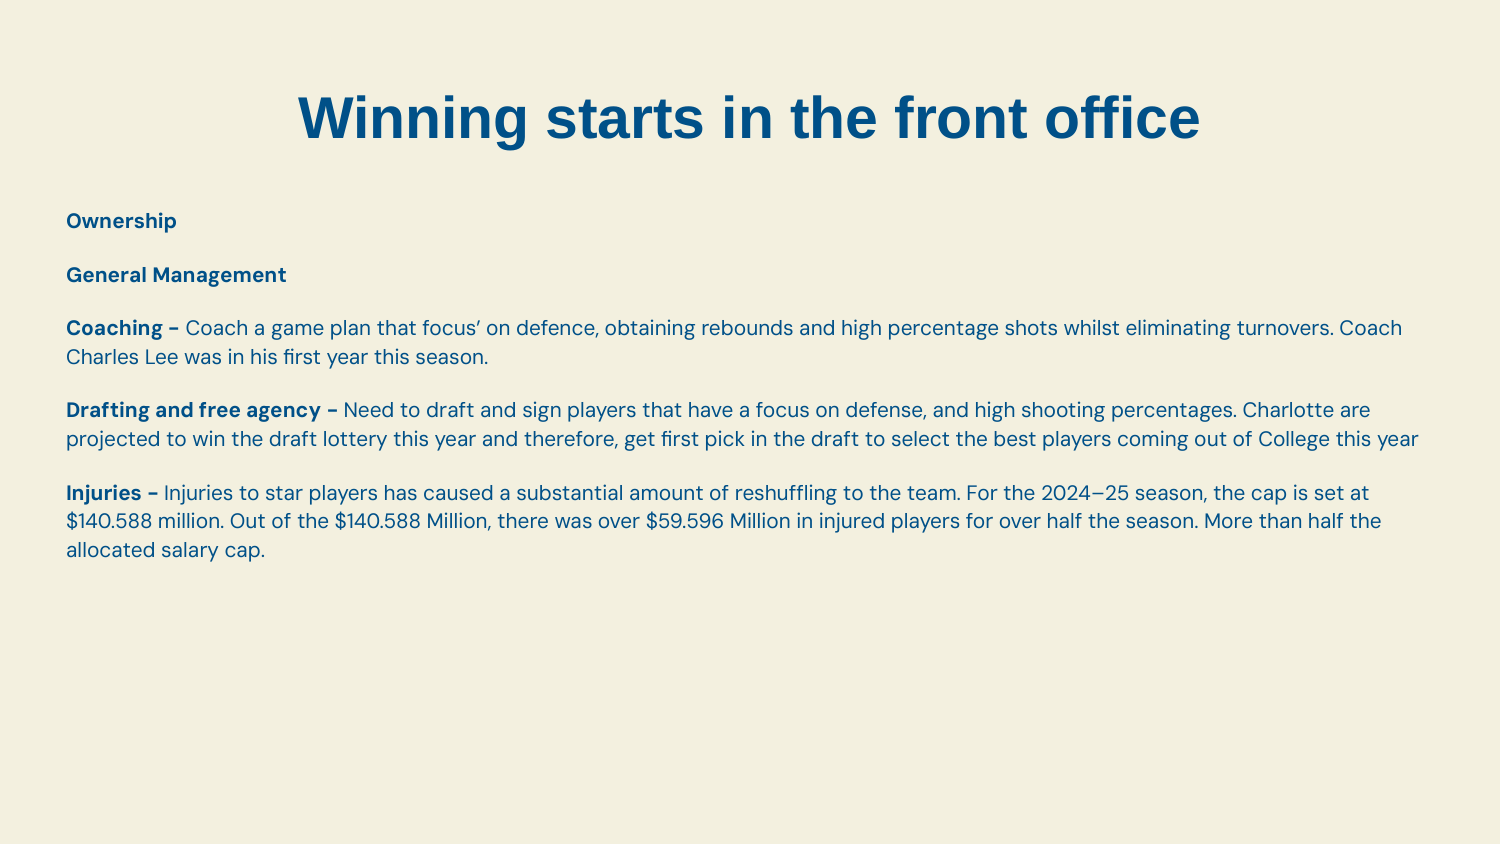

# Winning starts in the front office
Ownership
General Management
Coaching - Coach a game plan that focus’ on defence, obtaining rebounds and high percentage shots whilst eliminating turnovers. Coach Charles Lee was in his first year this season.
Drafting and free agency - Need to draft and sign players that have a focus on defense, and high shooting percentages. Charlotte are projected to win the draft lottery this year and therefore, get first pick in the draft to select the best players coming out of College this year
Injuries - Injuries to star players has caused a substantial amount of reshuffling to the team. For the 2024–25 season, the cap is set at $140.588 million. Out of the $140.588 Million, there was over $59.596 Million in injured players for over half the season. More than half the allocated salary cap.